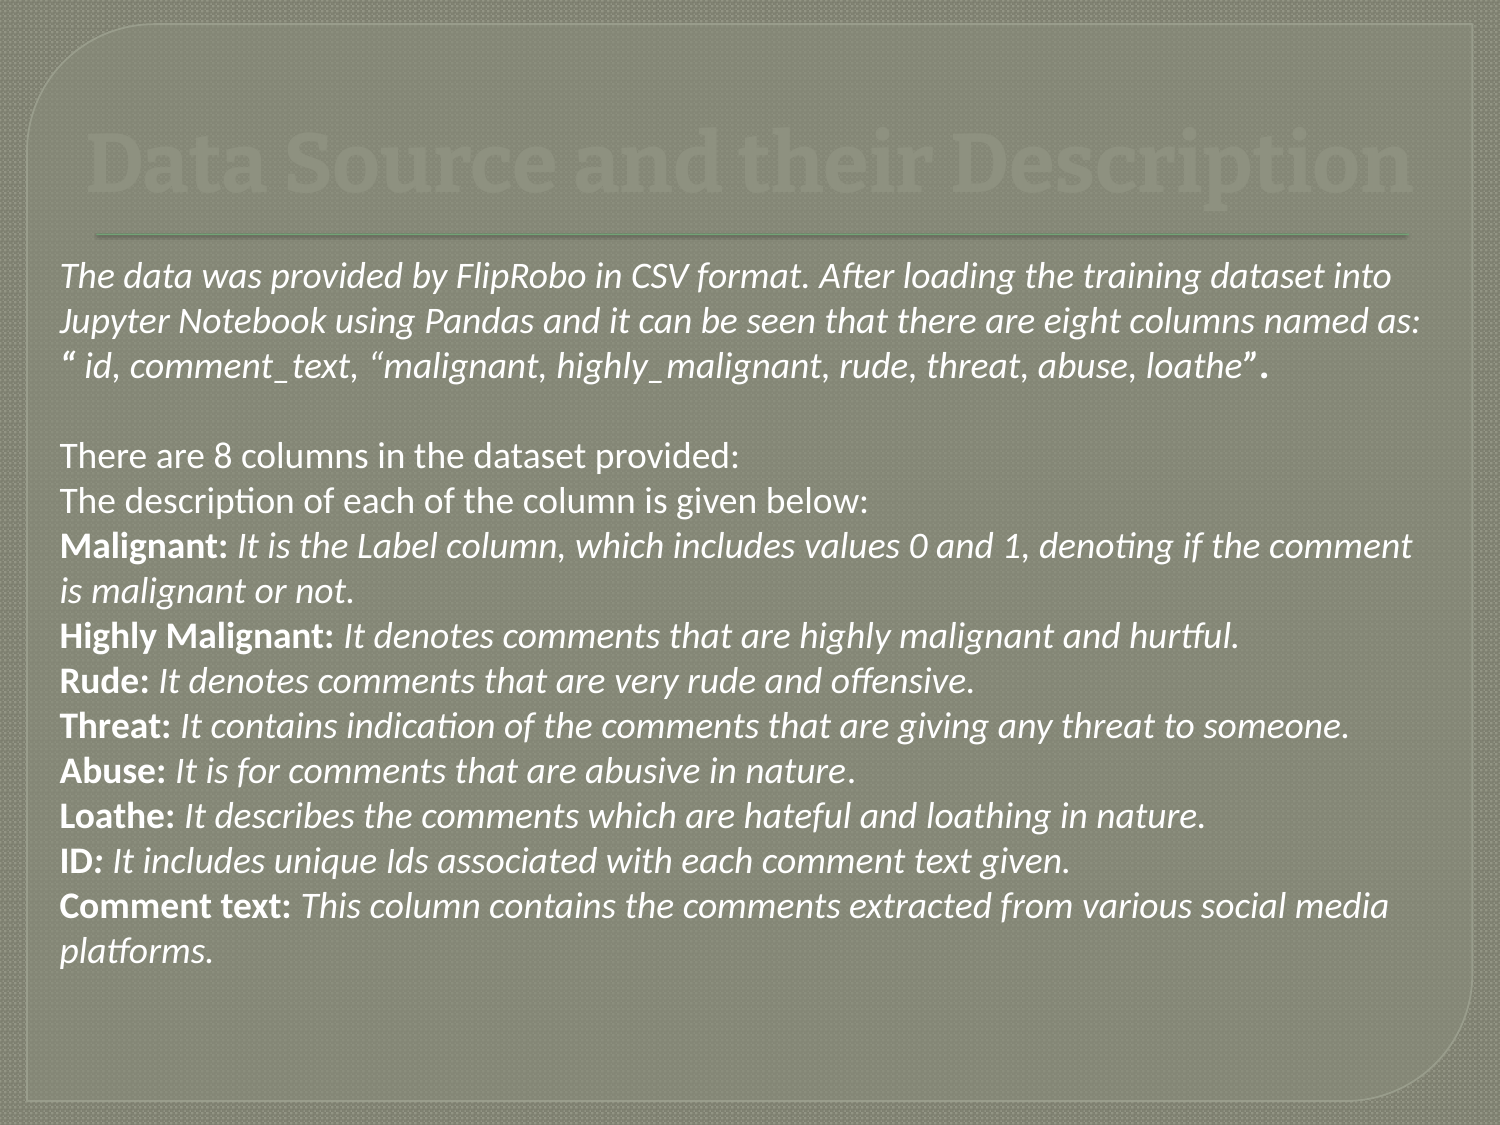

Data Source and their Description
The data was provided by FlipRobo in CSV format. After loading the training dataset into Jupyter Notebook using Pandas and it can be seen that there are eight columns named as:
“ id, comment_text, “malignant, highly_malignant, rude, threat, abuse, loathe”.

There are 8 columns in the dataset provided:
The description of each of the column is given below:
Malignant: It is the Label column, which includes values 0 and 1, denoting if the comment is malignant or not.
Highly Malignant: It denotes comments that are highly malignant and hurtful.
Rude: It denotes comments that are very rude and offensive.
Threat: It contains indication of the comments that are giving any threat to someone.
Abuse: It is for comments that are abusive in nature.
Loathe: It describes the comments which are hateful and loathing in nature.
ID: It includes unique Ids associated with each comment text given.
Comment text: This column contains the comments extracted from various social media platforms.